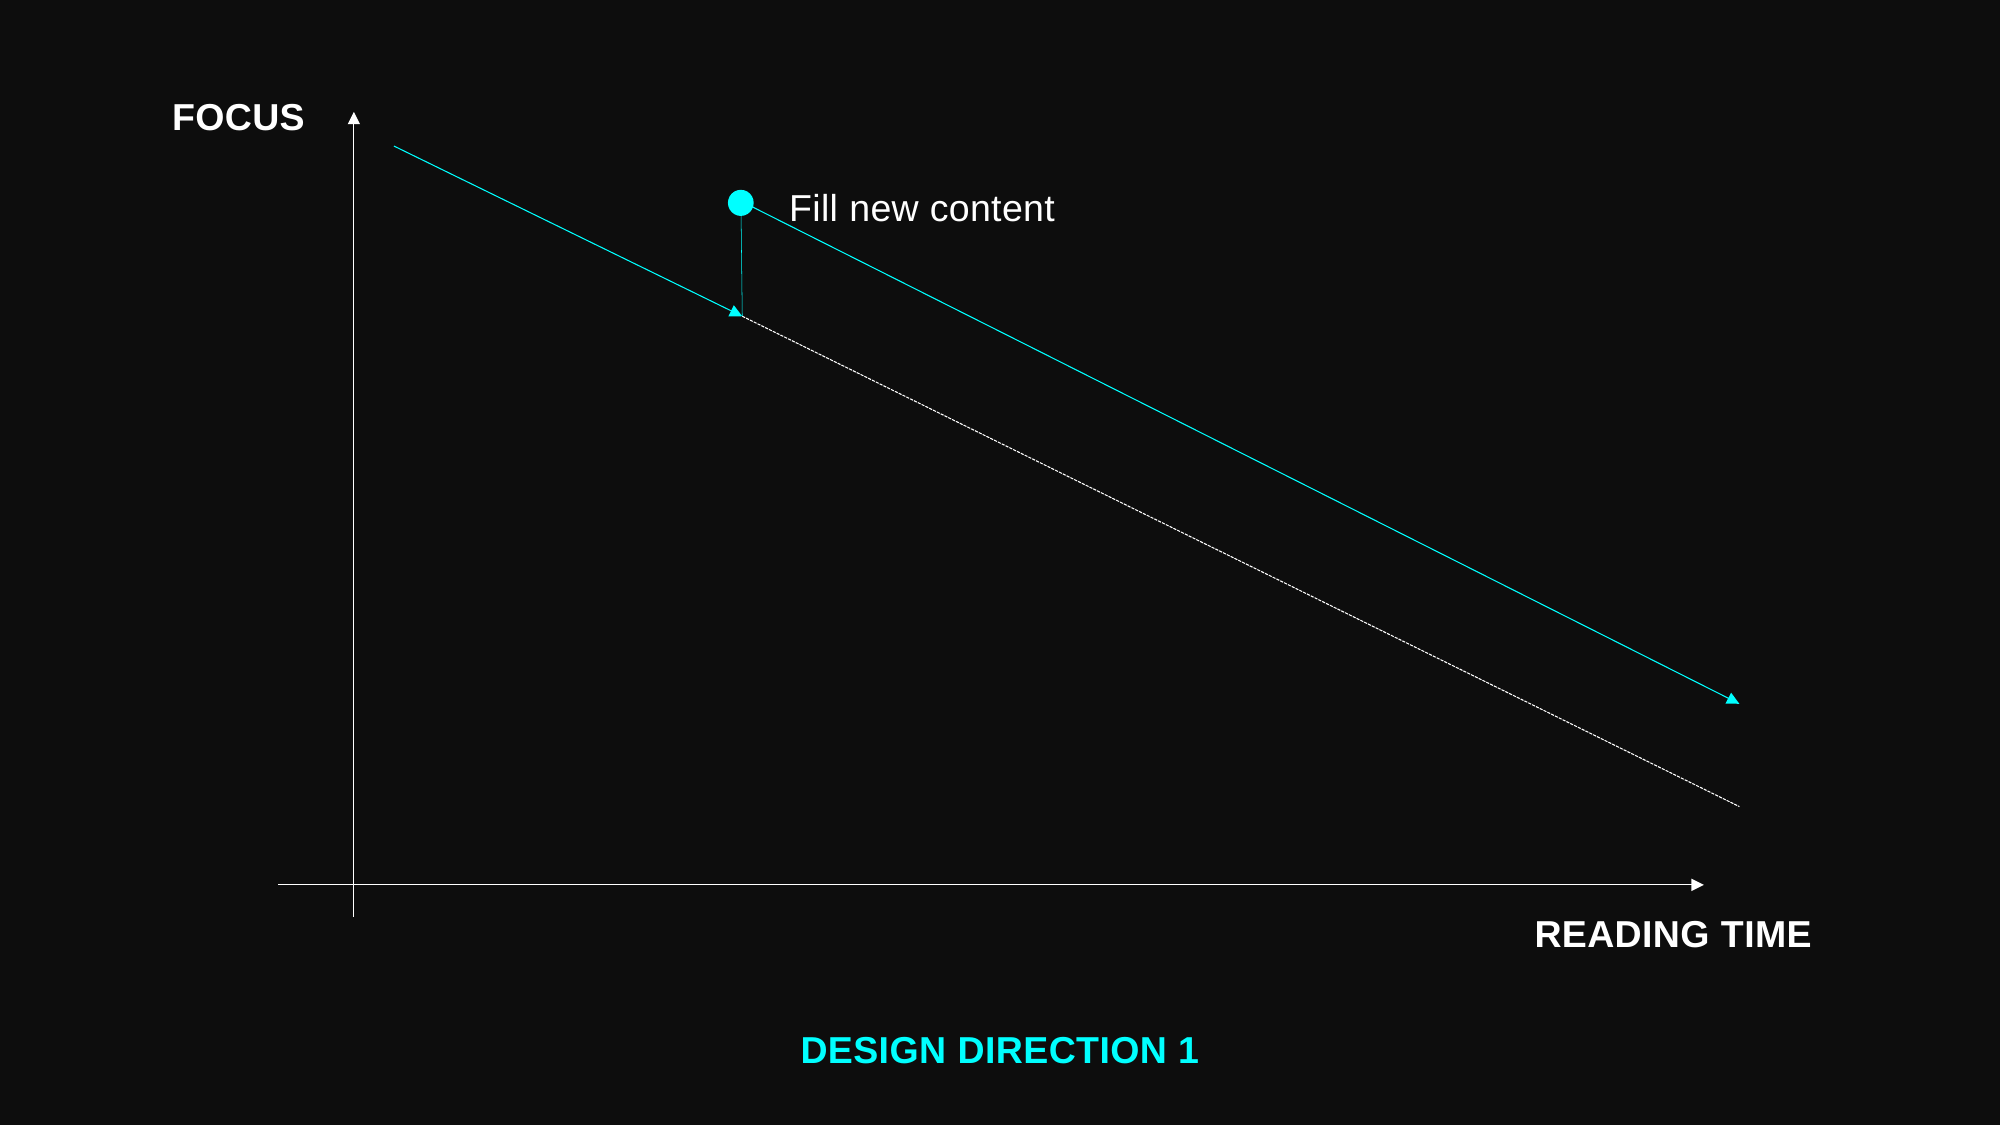

Focus
Fill new content

Reading Time
Design direction 1